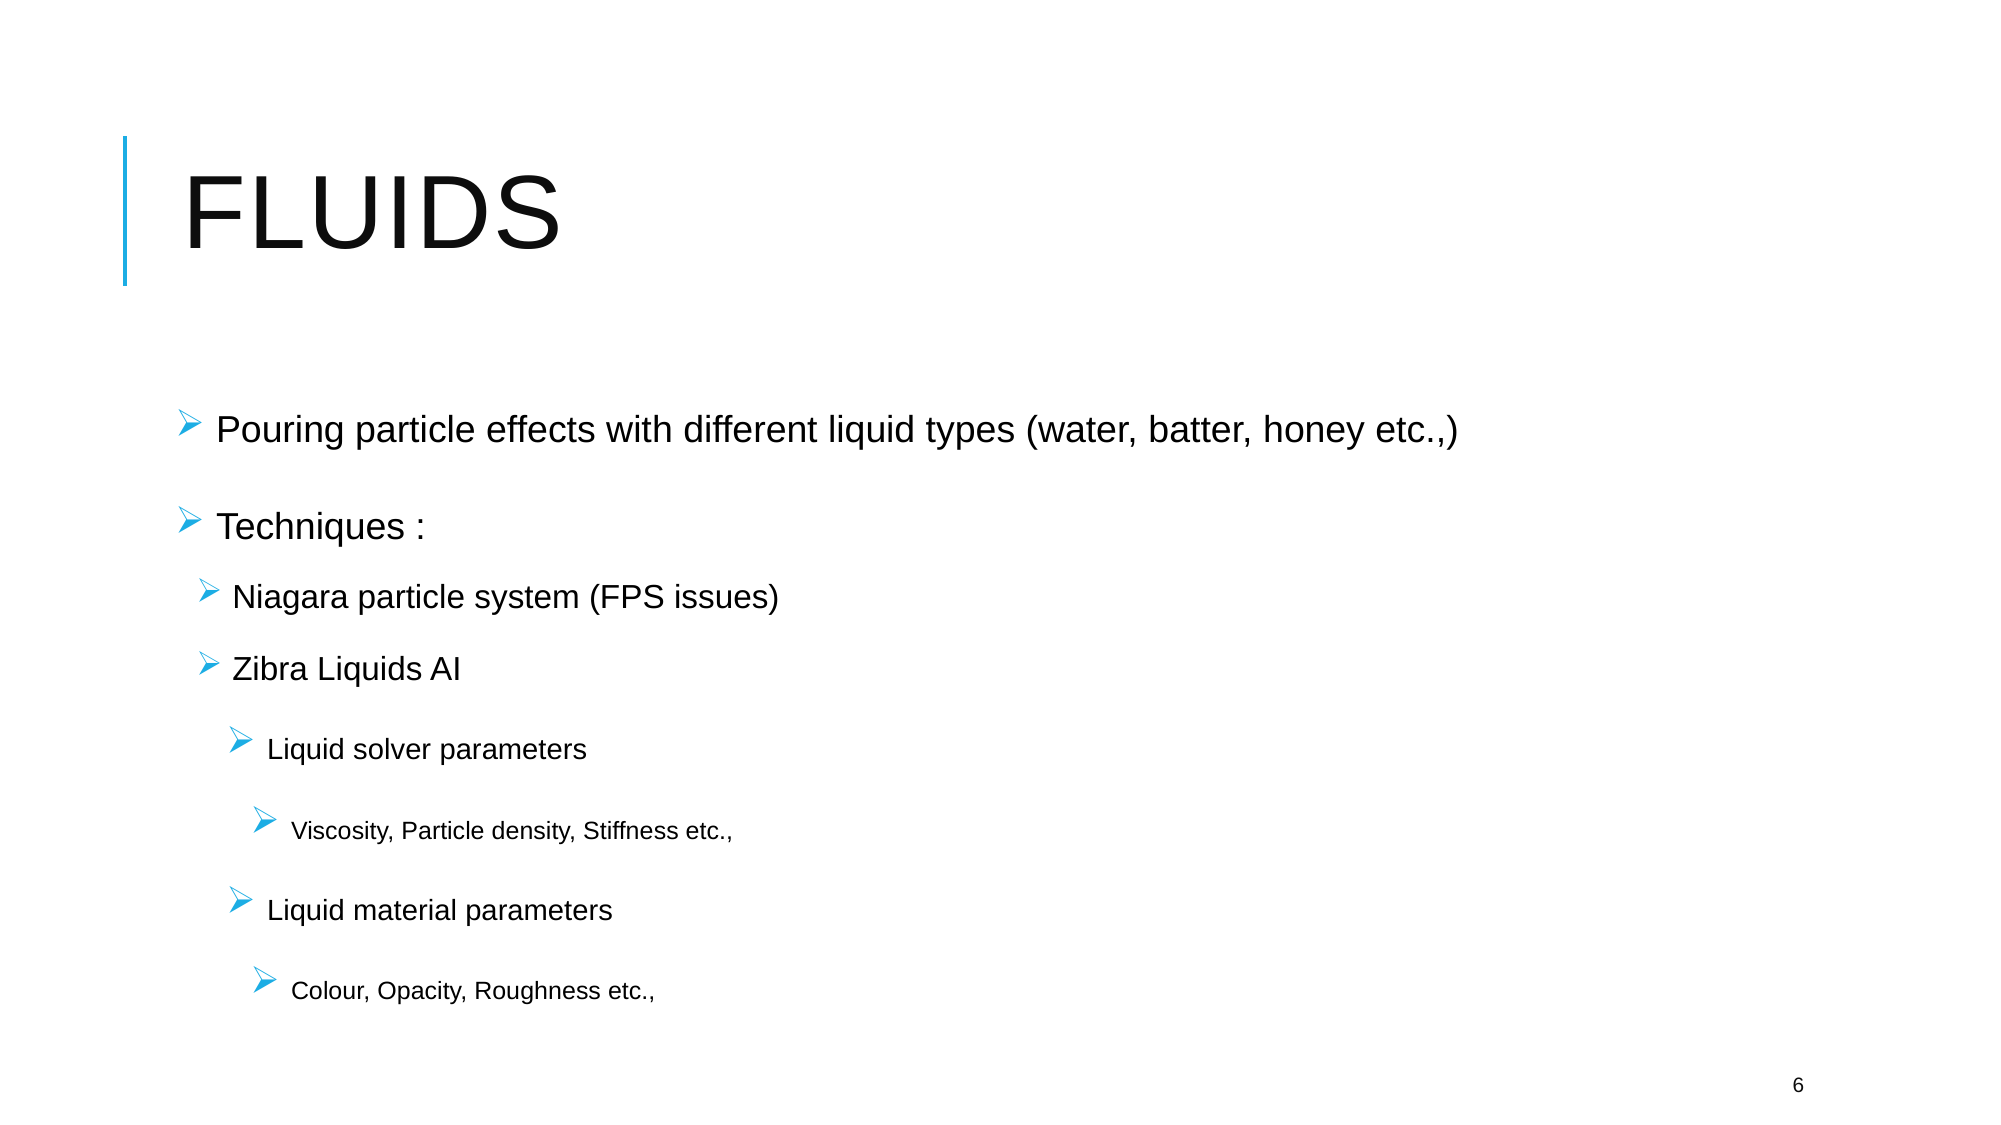

# Fluids
 Pouring particle effects with different liquid types (water, batter, honey etc.,)
 Techniques :
 Niagara particle system (FPS issues)
 Zibra Liquids AI
 Liquid solver parameters
 Viscosity, Particle density, Stiffness etc.,
 Liquid material parameters
 Colour, Opacity, Roughness etc.,
6